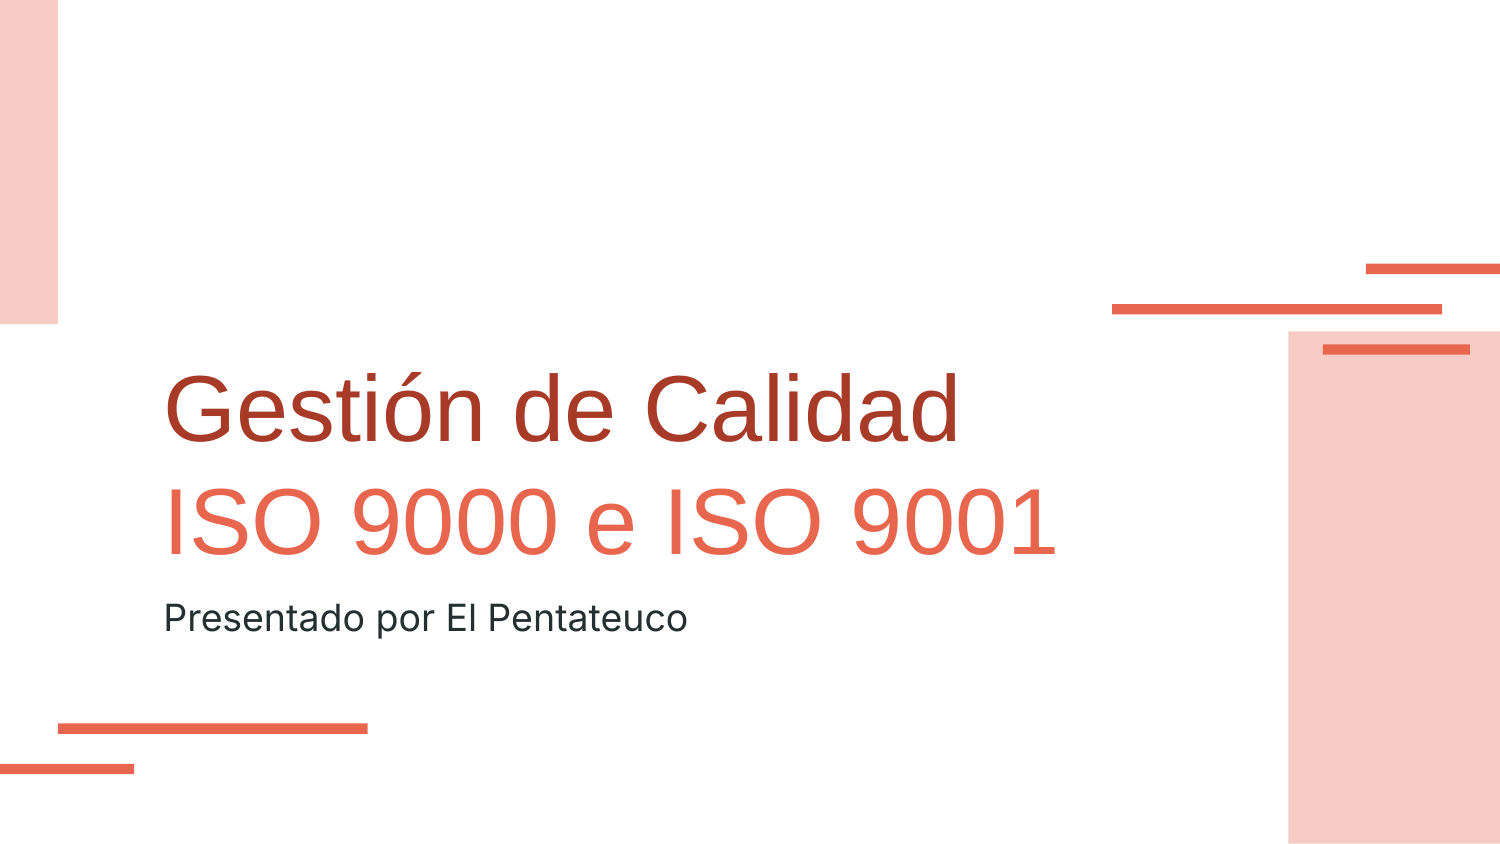

# Gestión de Calidad ISO 9000 e ISO 9001
Presentado por El Pentateuco